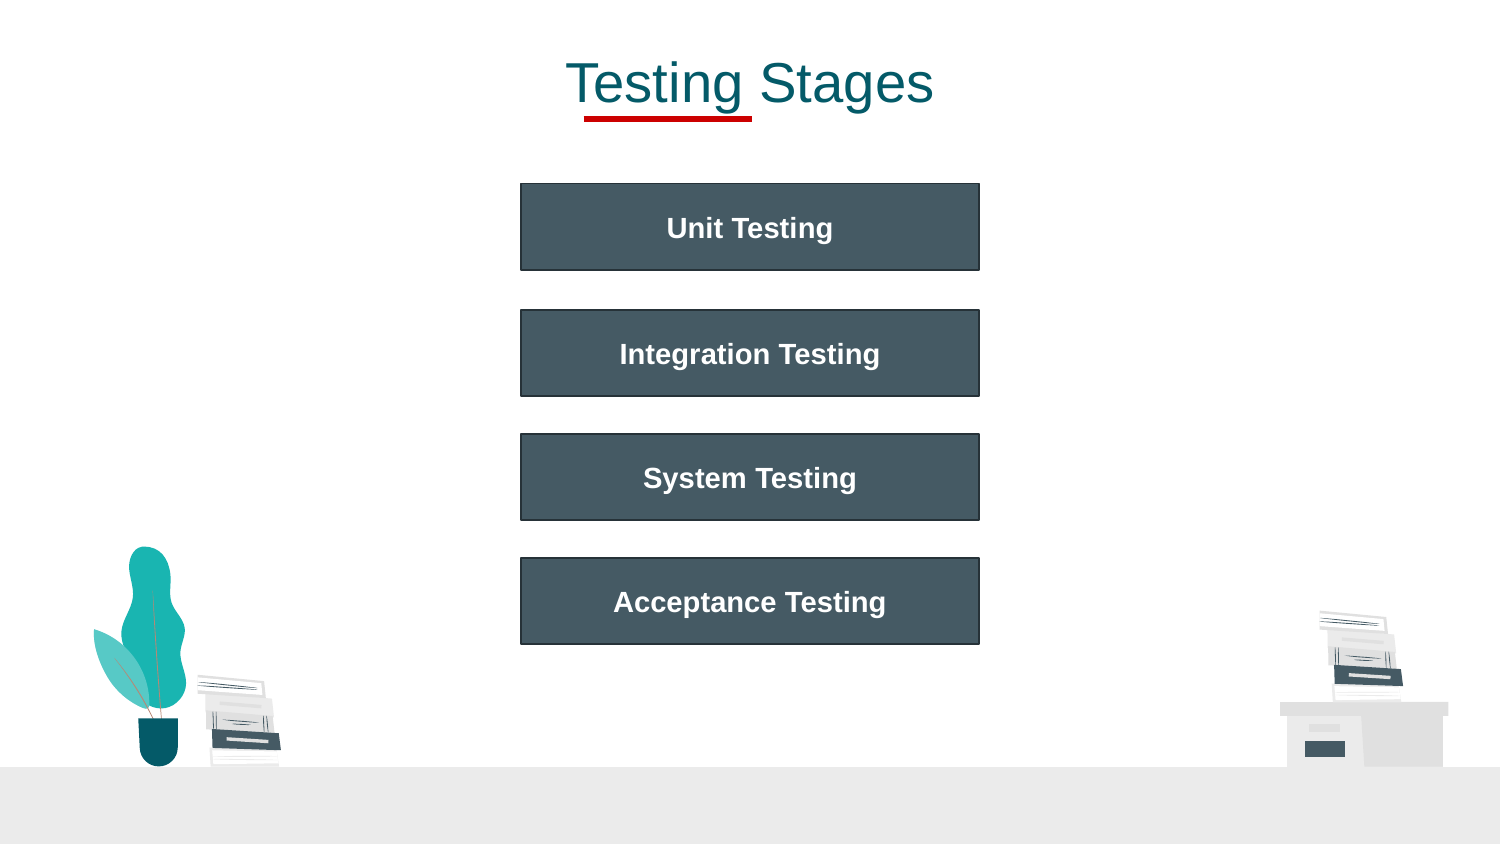

# Testing Stages
Unit Testing
Integration Testing
System Testing
Acceptance Testing